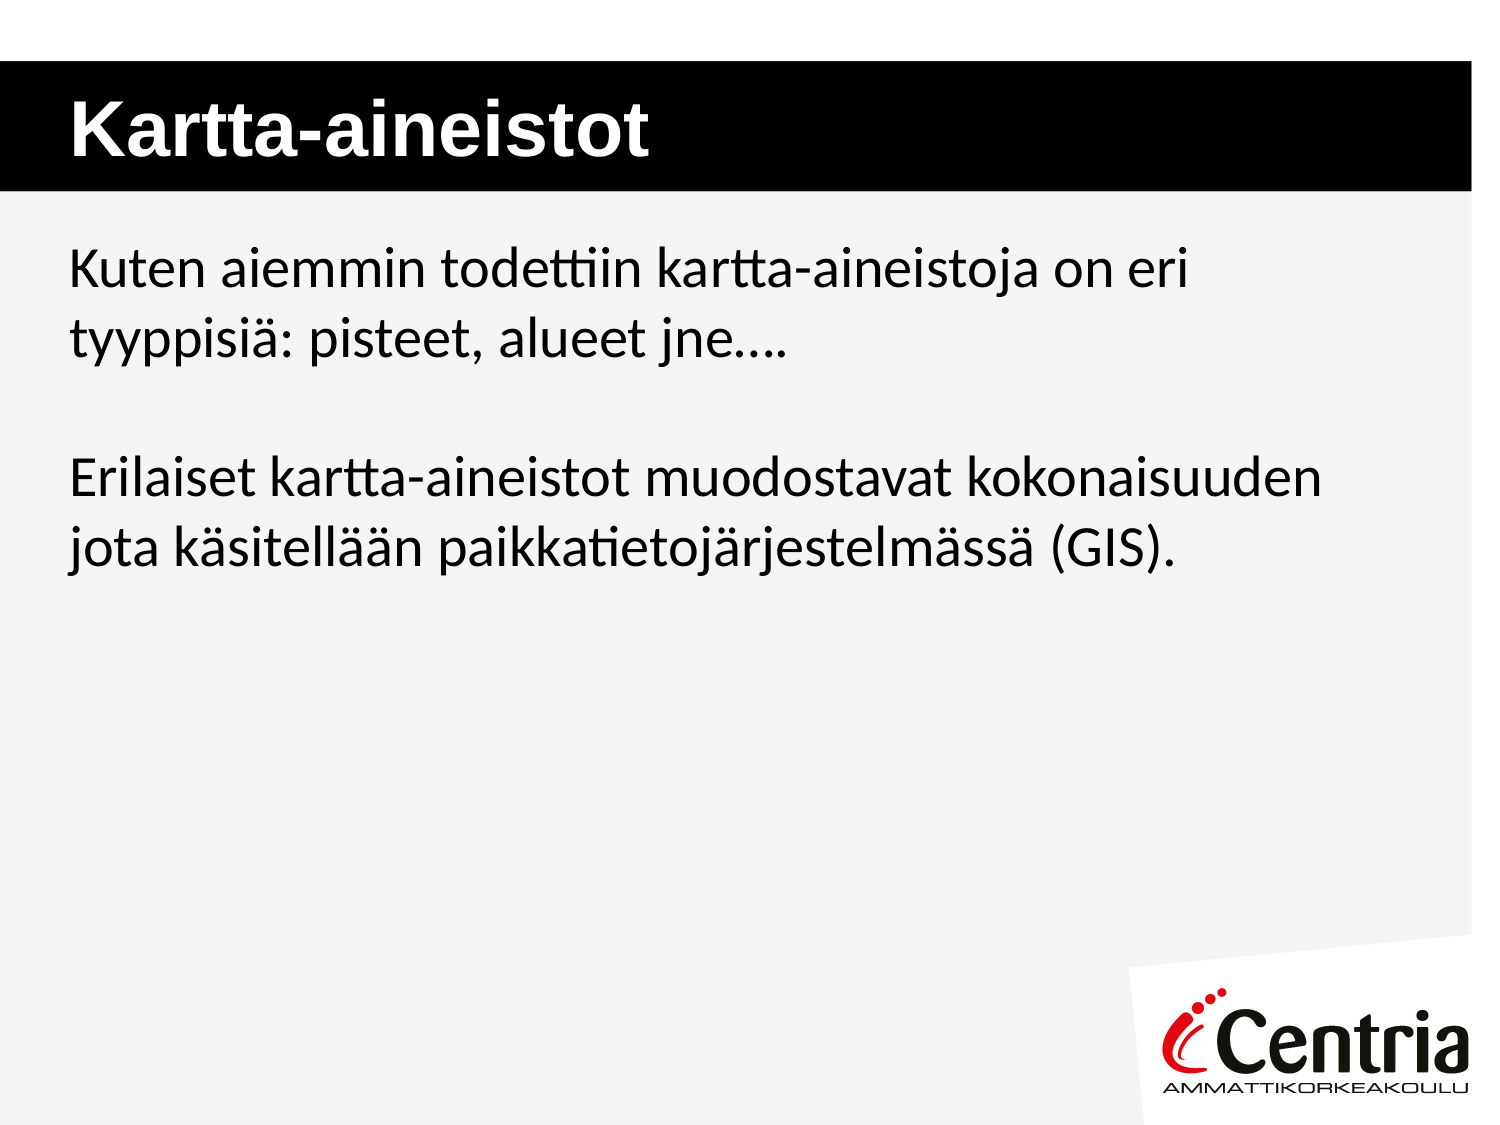

# Kartta-aineistot
Kuten aiemmin todettiin kartta-aineistoja on eri tyyppisiä: pisteet, alueet jne….

Erilaiset kartta-aineistot muodostavat kokonaisuuden jota käsitellään paikkatietojärjestelmässä (GIS).